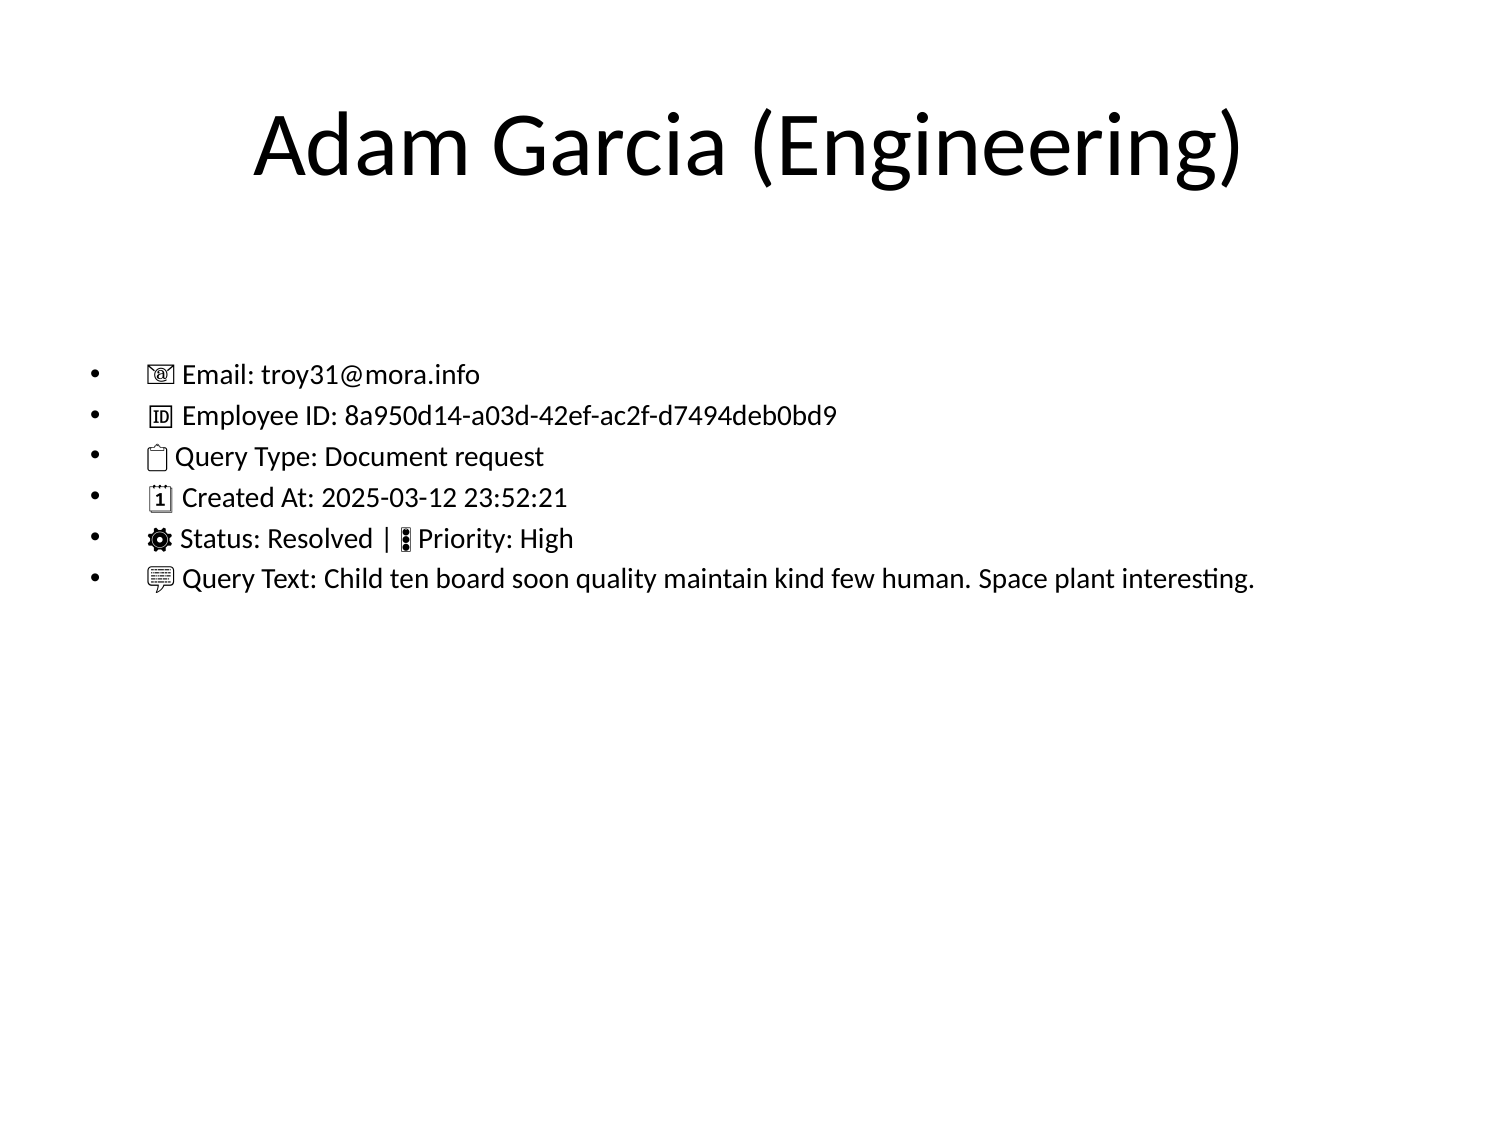

# Adam Garcia (Engineering)

📧 Email: troy31@mora.info
🆔 Employee ID: 8a950d14-a03d-42ef-ac2f-d7494deb0bd9
📋 Query Type: Document request
🗓 Created At: 2025-03-12 23:52:21
⚙ Status: Resolved | 🚦 Priority: High
💬 Query Text: Child ten board soon quality maintain kind few human. Space plant interesting.